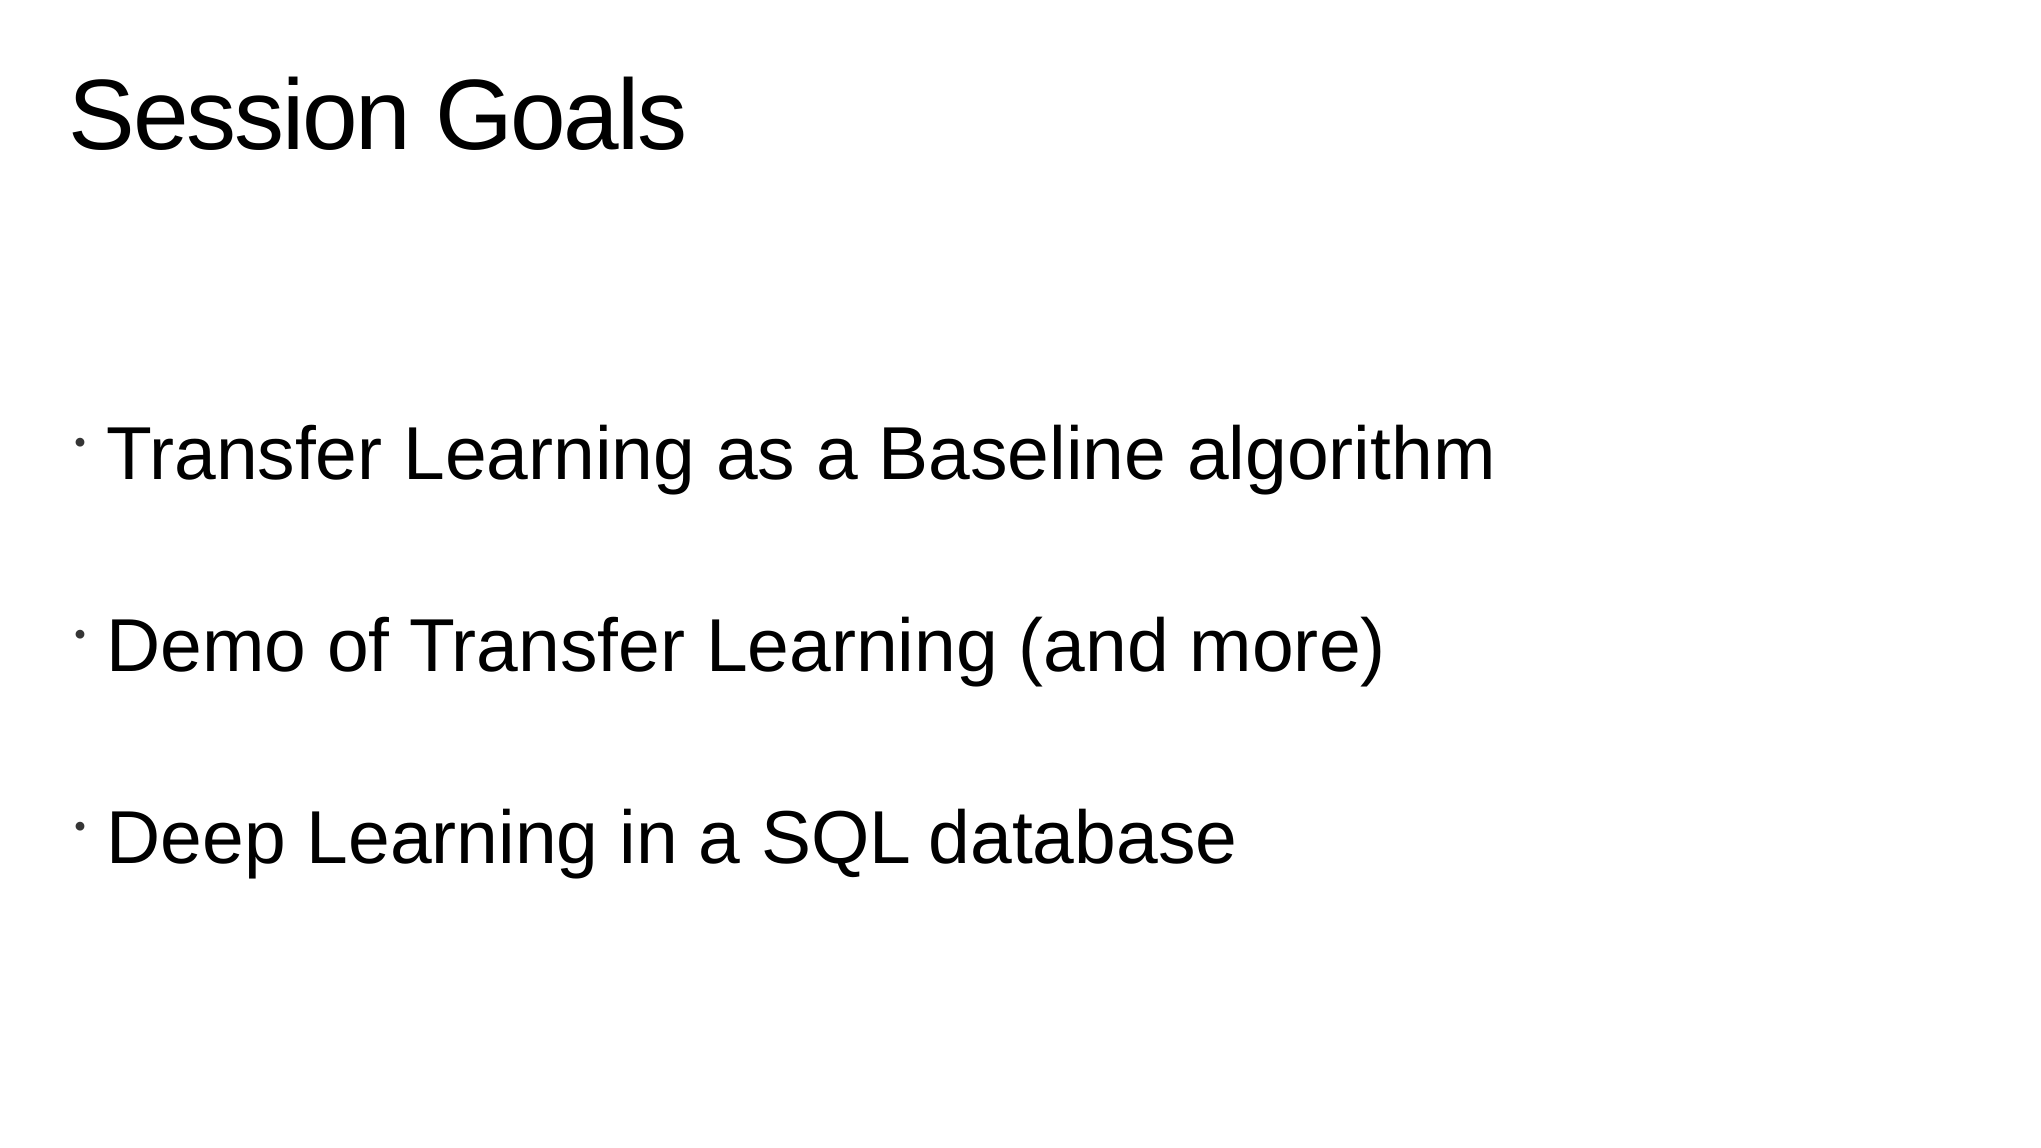

# Session Goals

Transfer Learning as a Baseline algorithm

Demo of Transfer Learning (and more)

Deep Learning in a SQL database